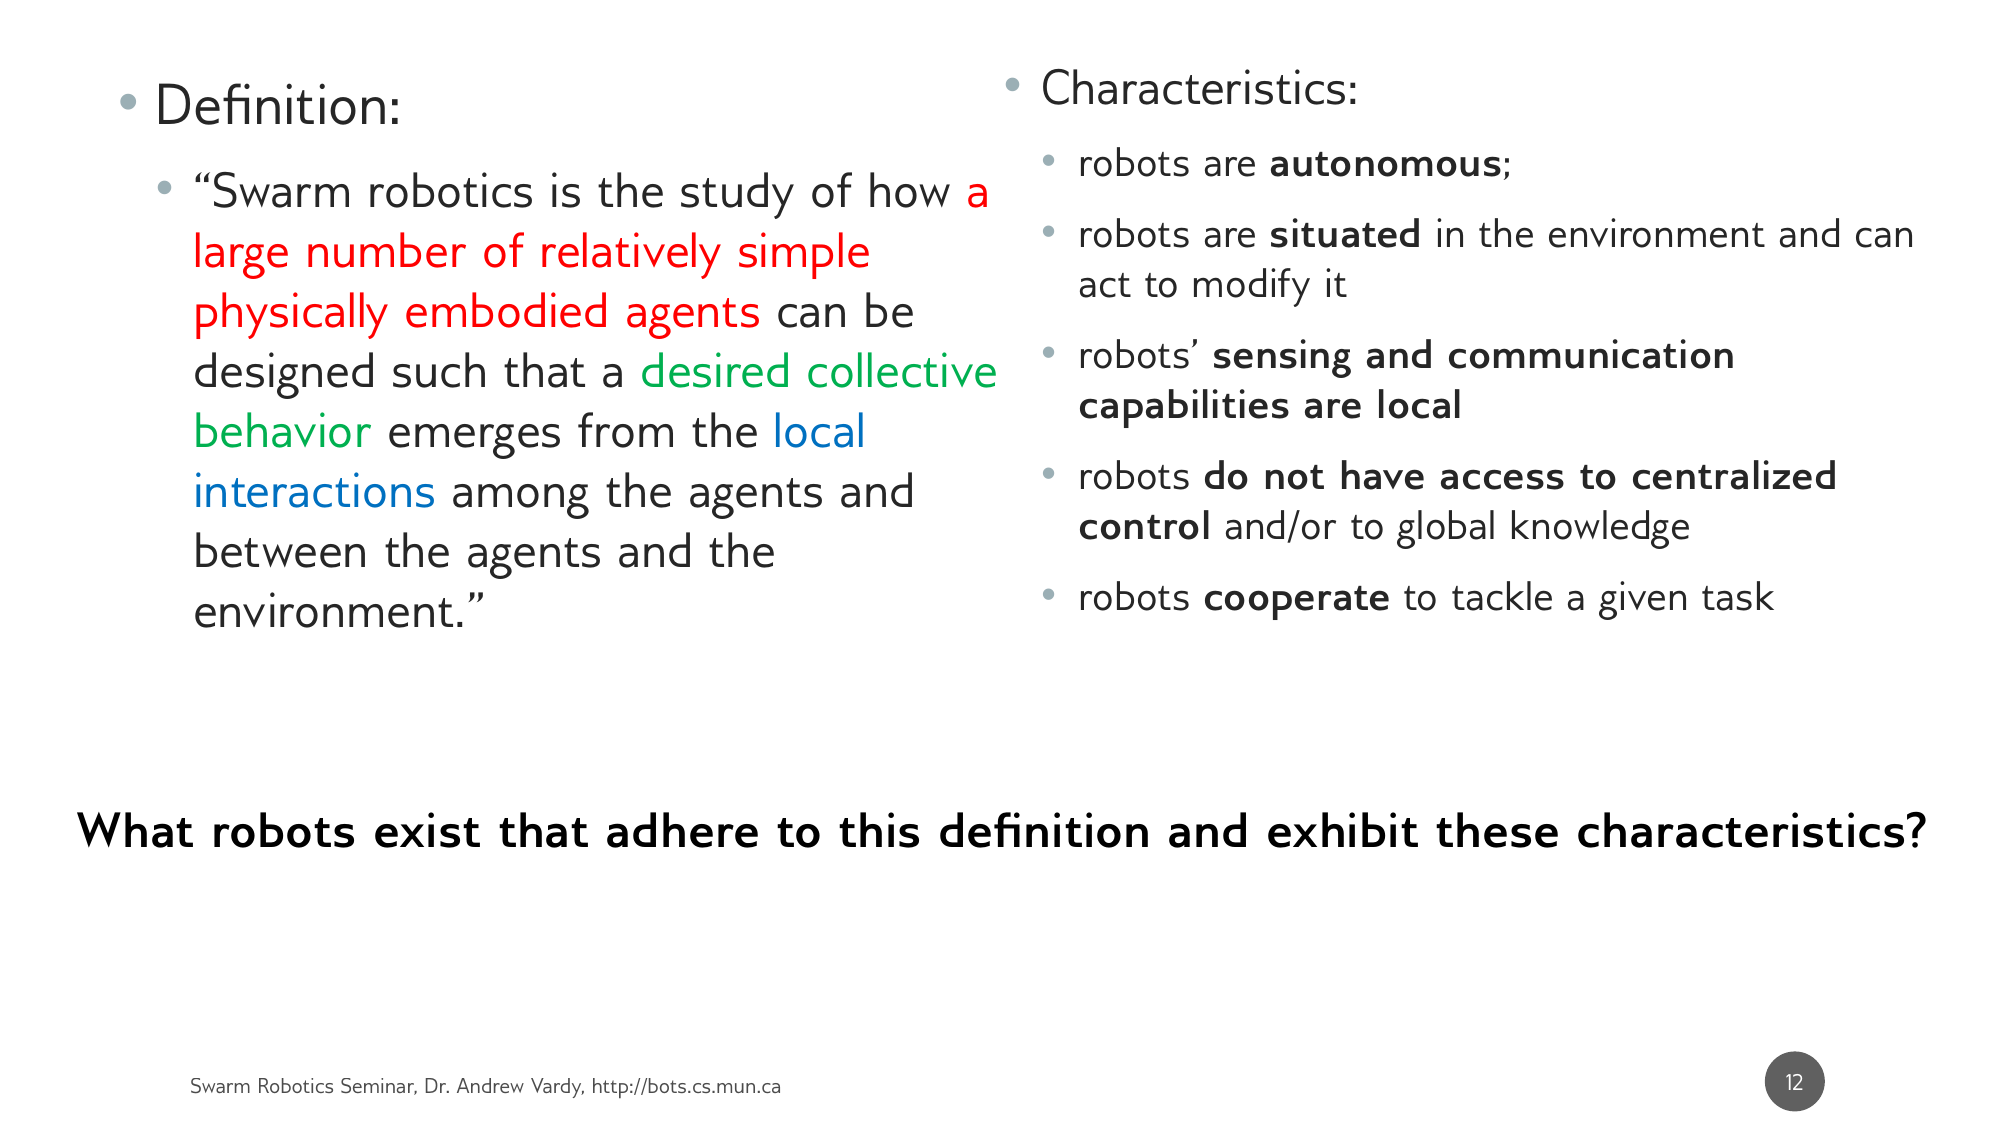

Characteristics:
robots are autonomous;
robots are situated in the environment and can act to modify it
robots’ sensing and communication capabilities are local
robots do not have access to centralized control and/or to global knowledge
robots cooperate to tackle a given task
Definition:
“Swarm robotics is the study of how a large number of relatively simple physically embodied agents can be designed such that a desired collective behavior emerges from the local interactions among the agents and between the agents and the environment.”

What robots exist that adhere to this definition and exhibit these characteristics?
12
Swarm Robotics Seminar, Dr. Andrew Vardy, http://bots.cs.mun.ca